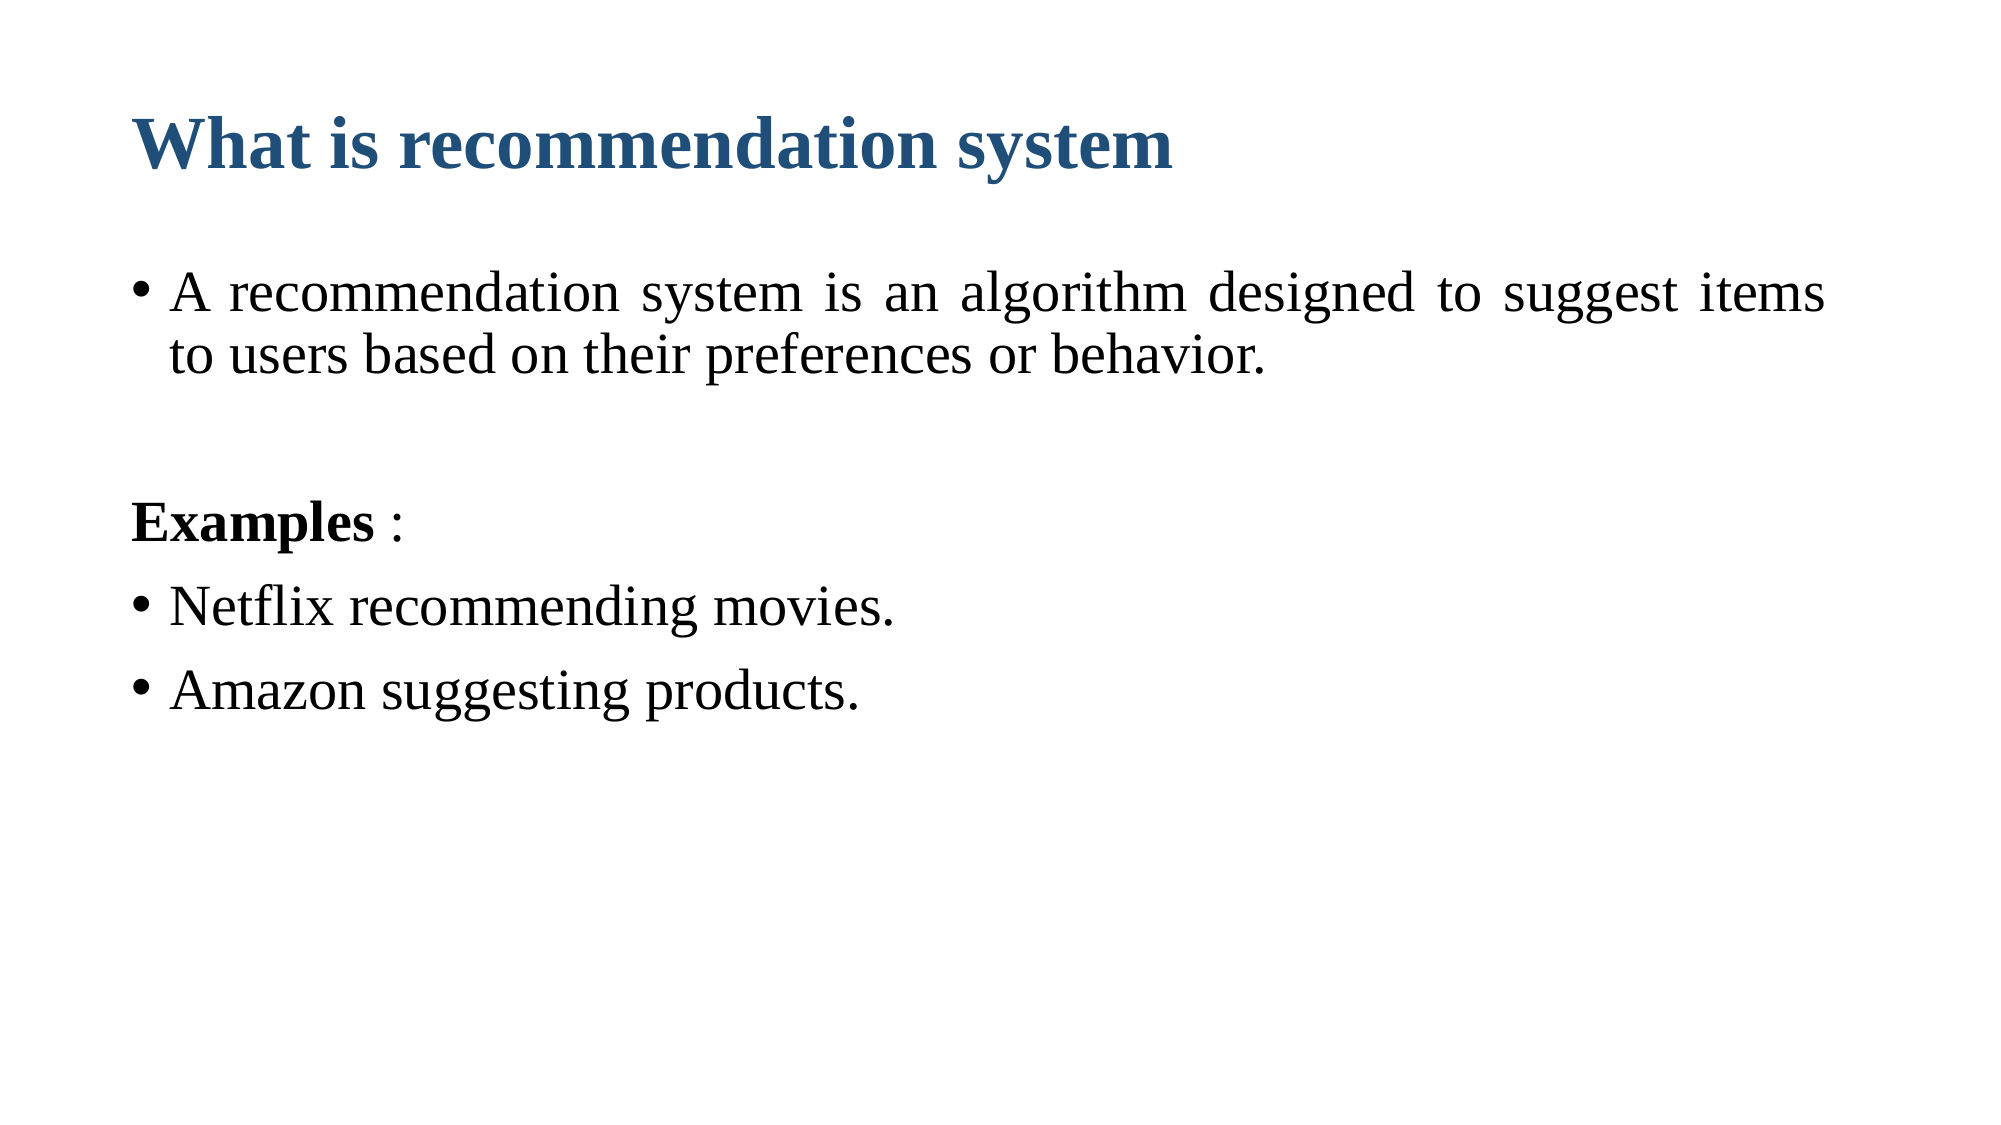

# What is recommendation system
A recommendation system is an algorithm designed to suggest items to users based on their preferences or behavior.

Examples :
Netflix recommending movies.
Amazon suggesting products.

138